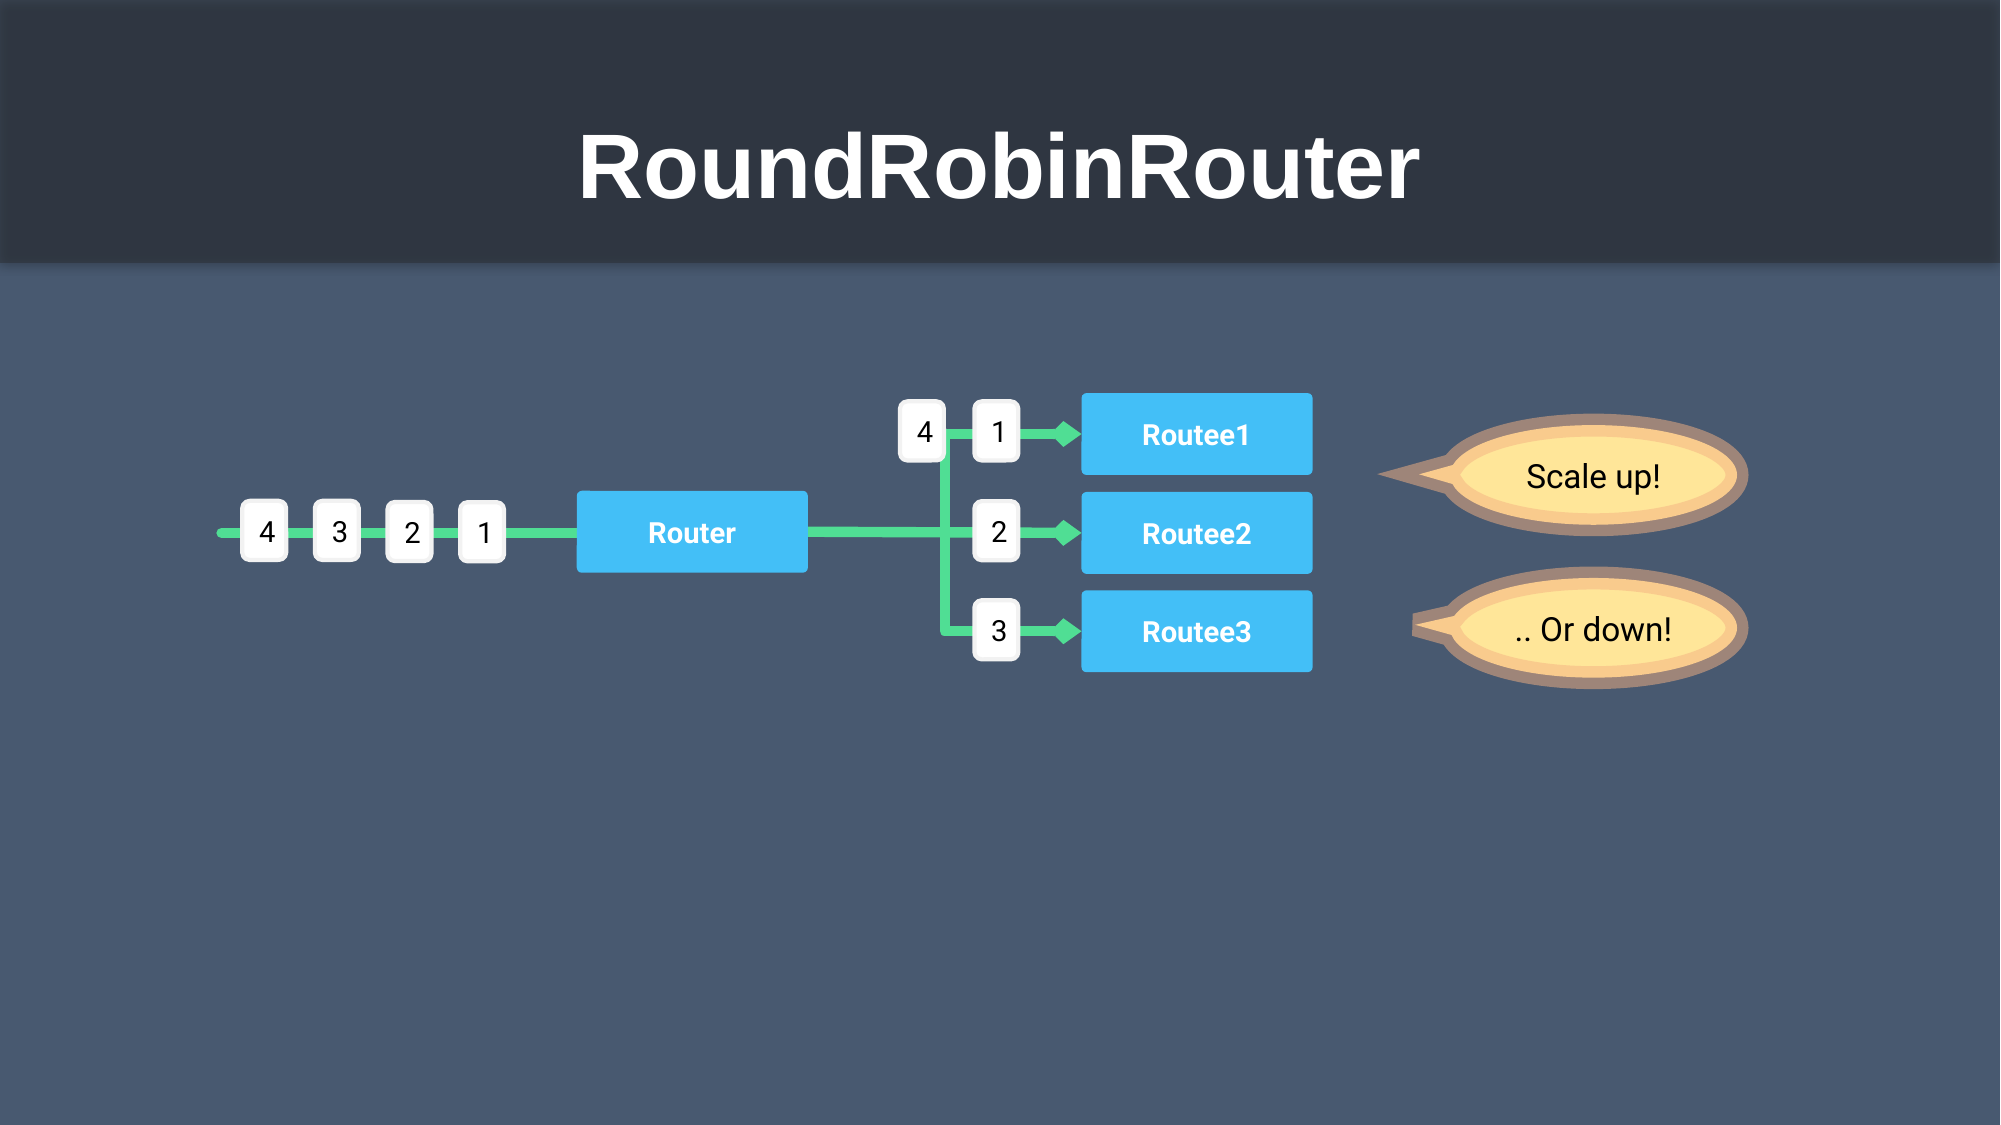

# RoundRobinRouter
Routee1
4
1
Scale up!
Router
Routee2
4
3
2
2
1
.. Or down!
Routee3
3